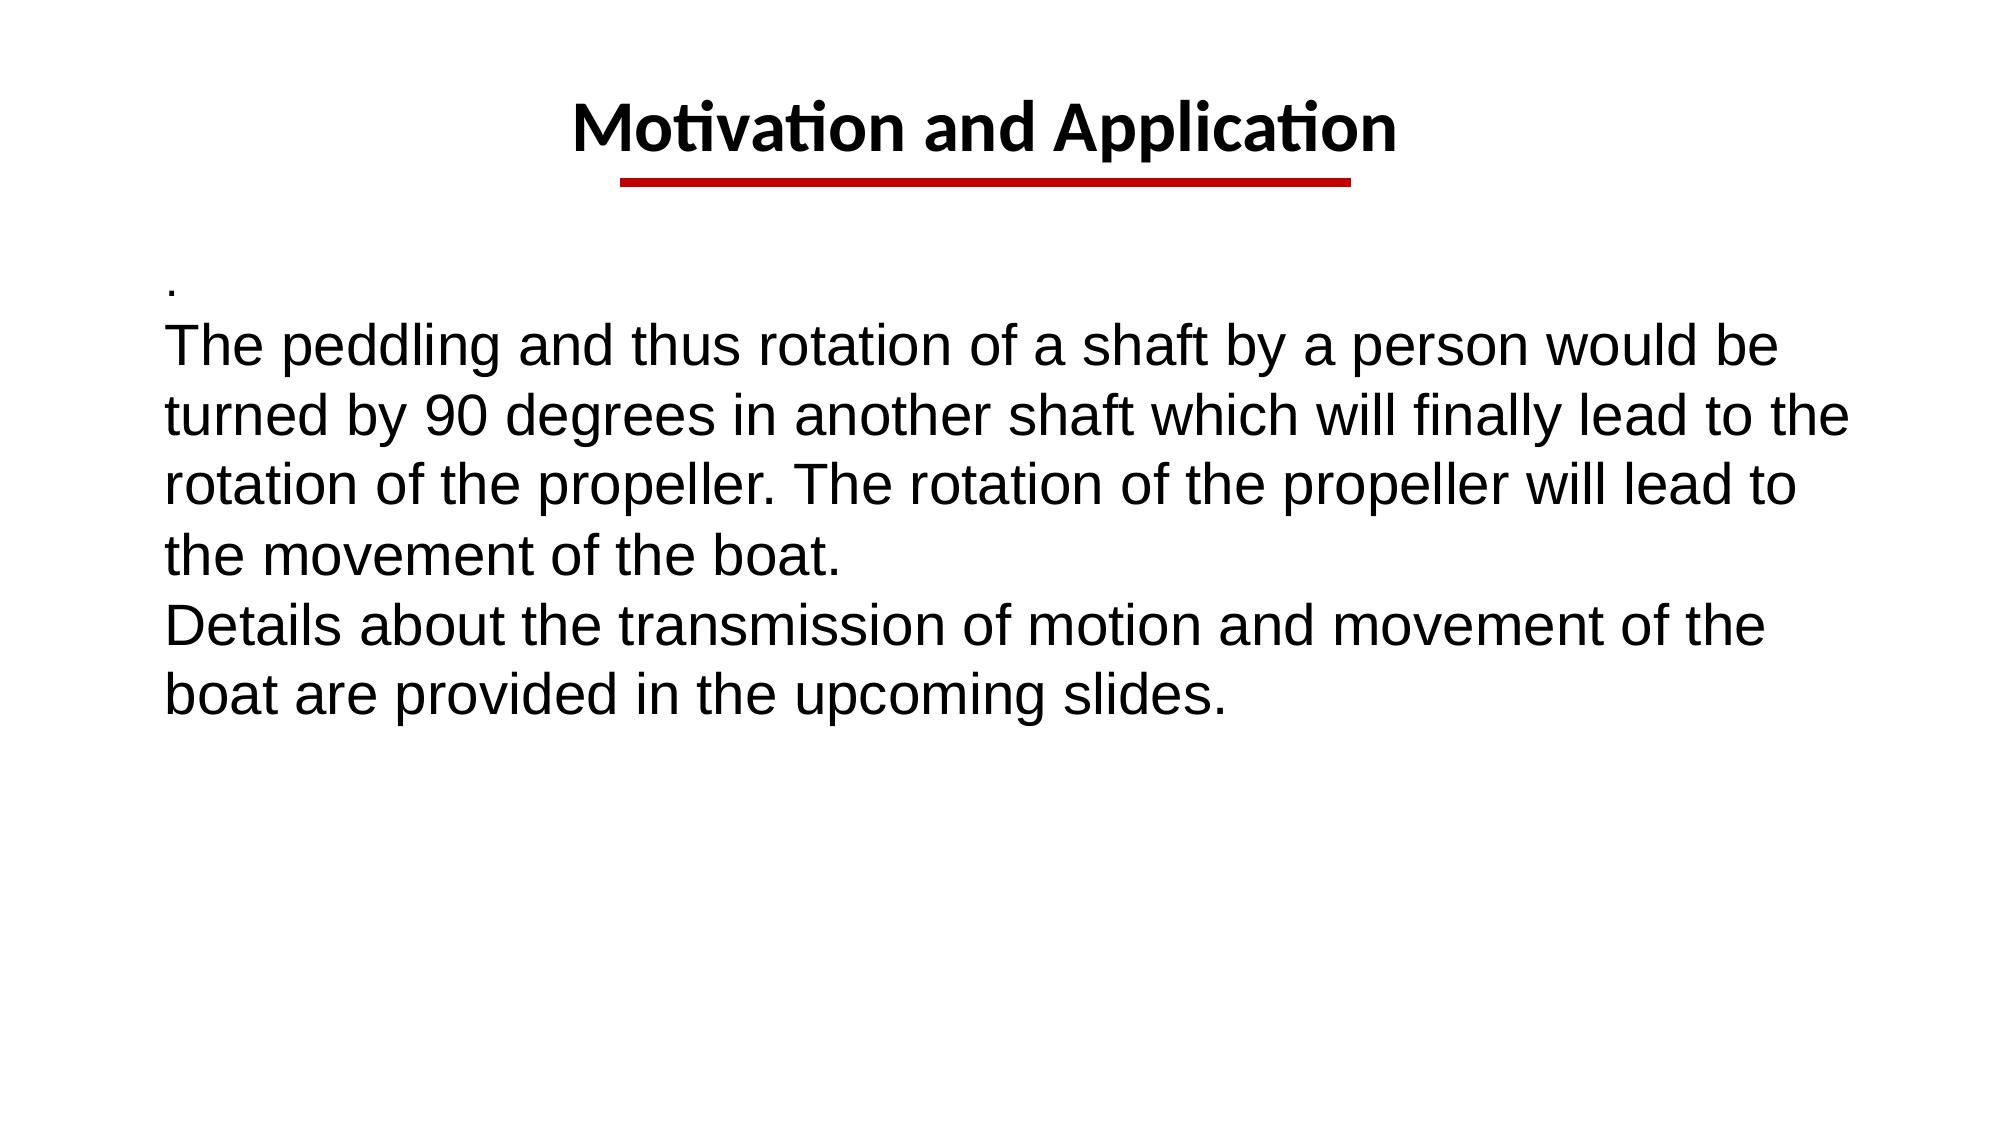

Motivation and Application
.
The peddling and thus rotation of a shaft by a person would be turned by 90 degrees in another shaft which will finally lead to the rotation of the propeller. The rotation of the propeller will lead to the movement of the boat.
Details about the transmission of motion and movement of the boat are provided in the upcoming slides.